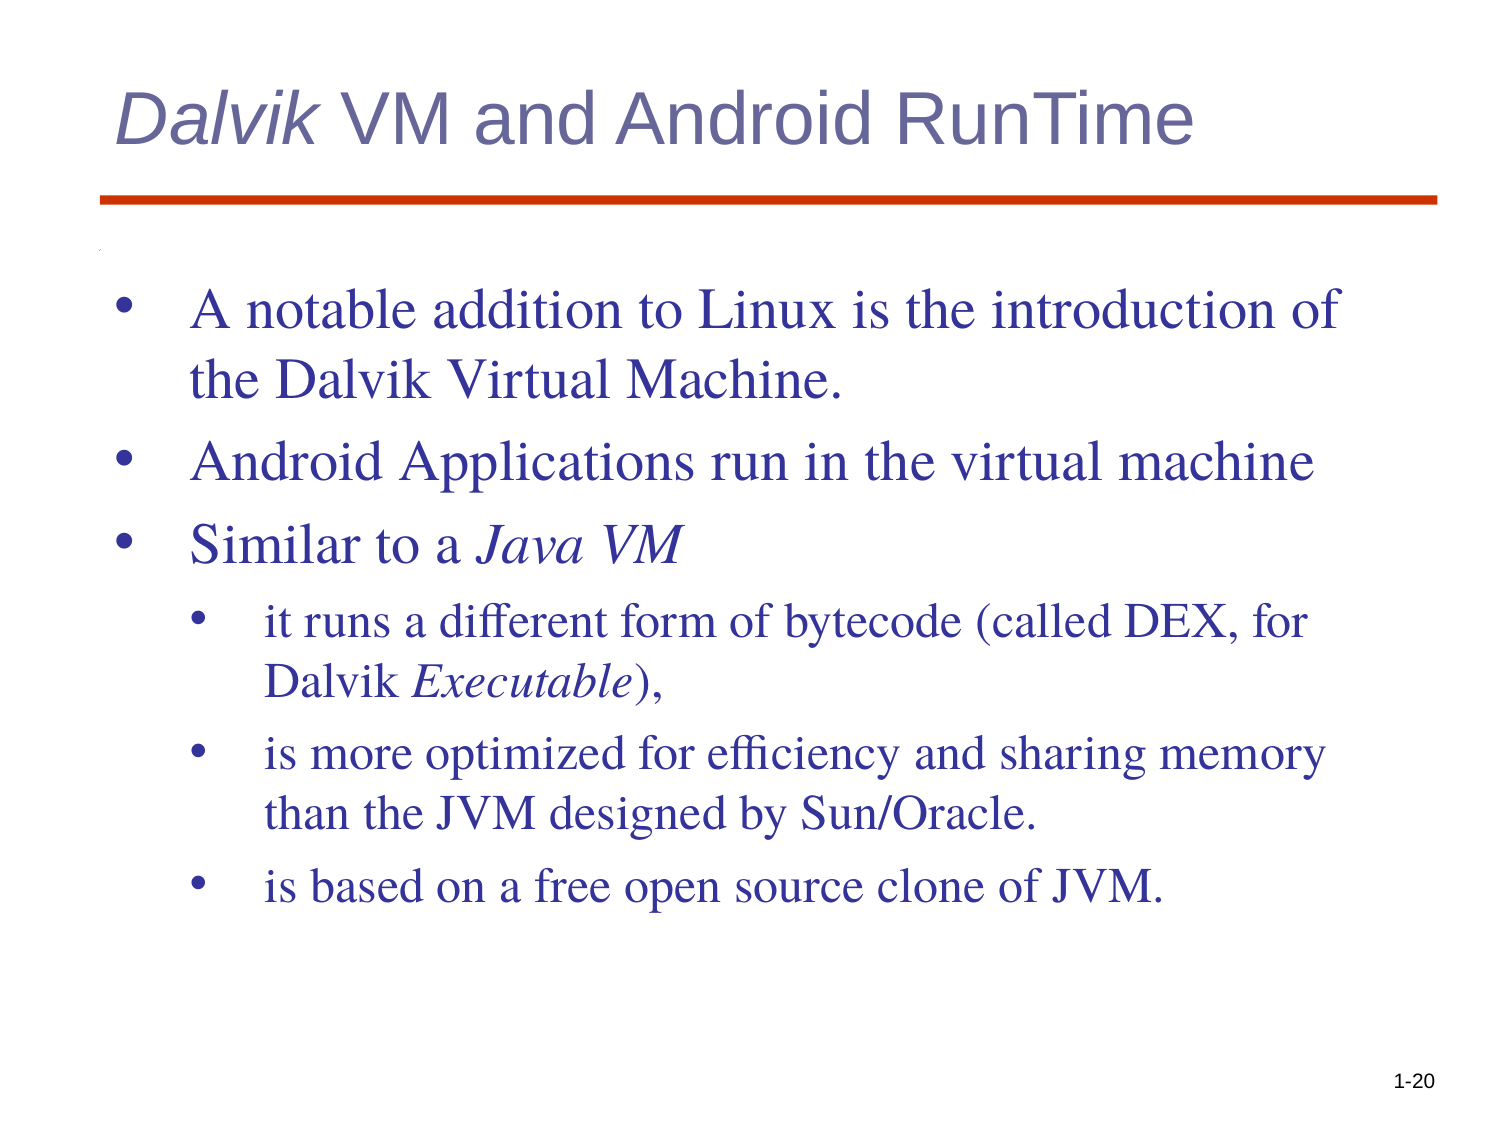

# Dalvik VM and Android RunTime
A notable addition to Linux is the introduction of the Dalvik Virtual Machine.
Android Applications run in the virtual machine
Similar to a Java VM
it runs a different form of bytecode (called DEX, for Dalvik Executable),
is more optimized for efficiency and sharing memory than the JVM designed by Sun/Oracle.
is based on a free open source clone of JVM.

1-20